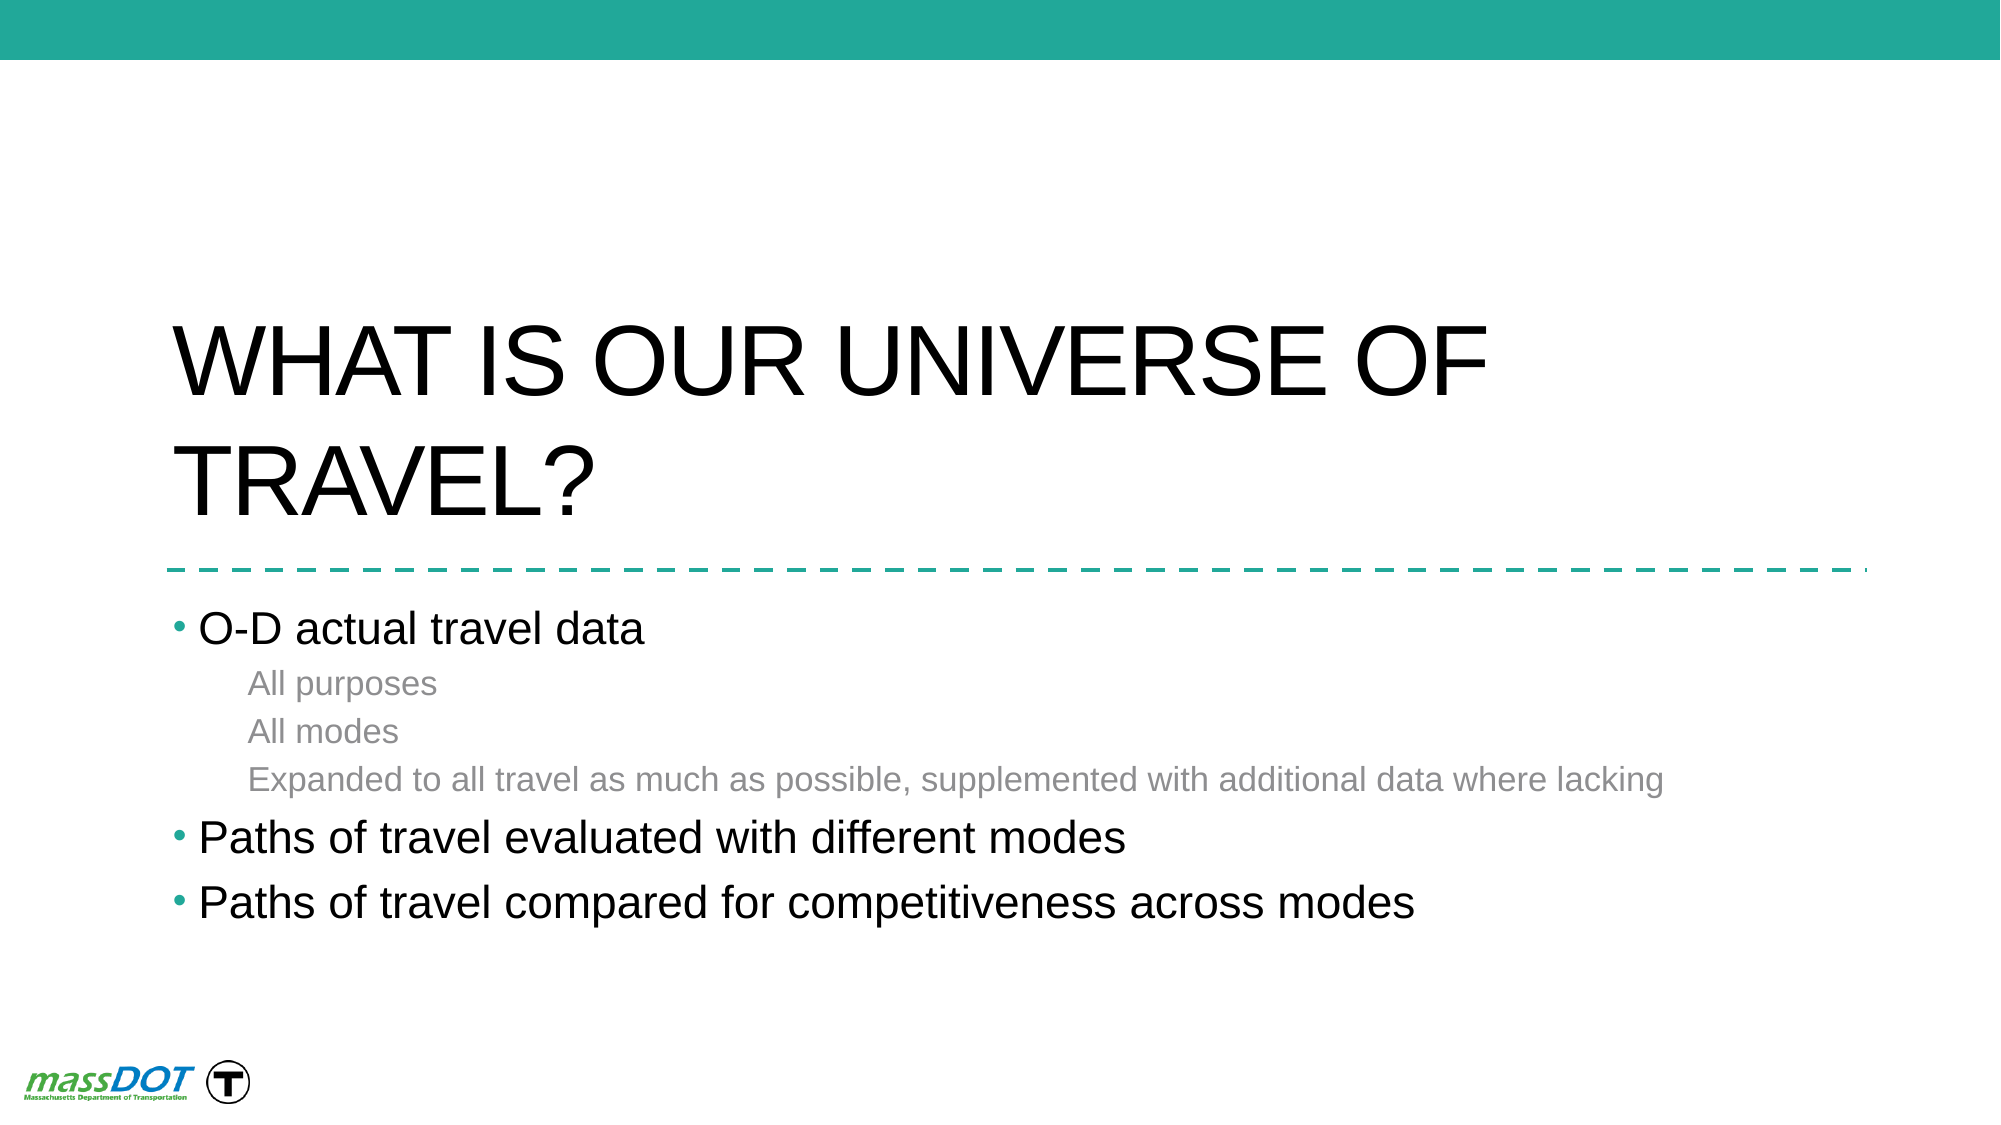

# What is our universe of Travel?
 O-D actual travel data
All purposes
All modes
Expanded to all travel as much as possible, supplemented with additional data where lacking
 Paths of travel evaluated with different modes
 Paths of travel compared for competitiveness across modes